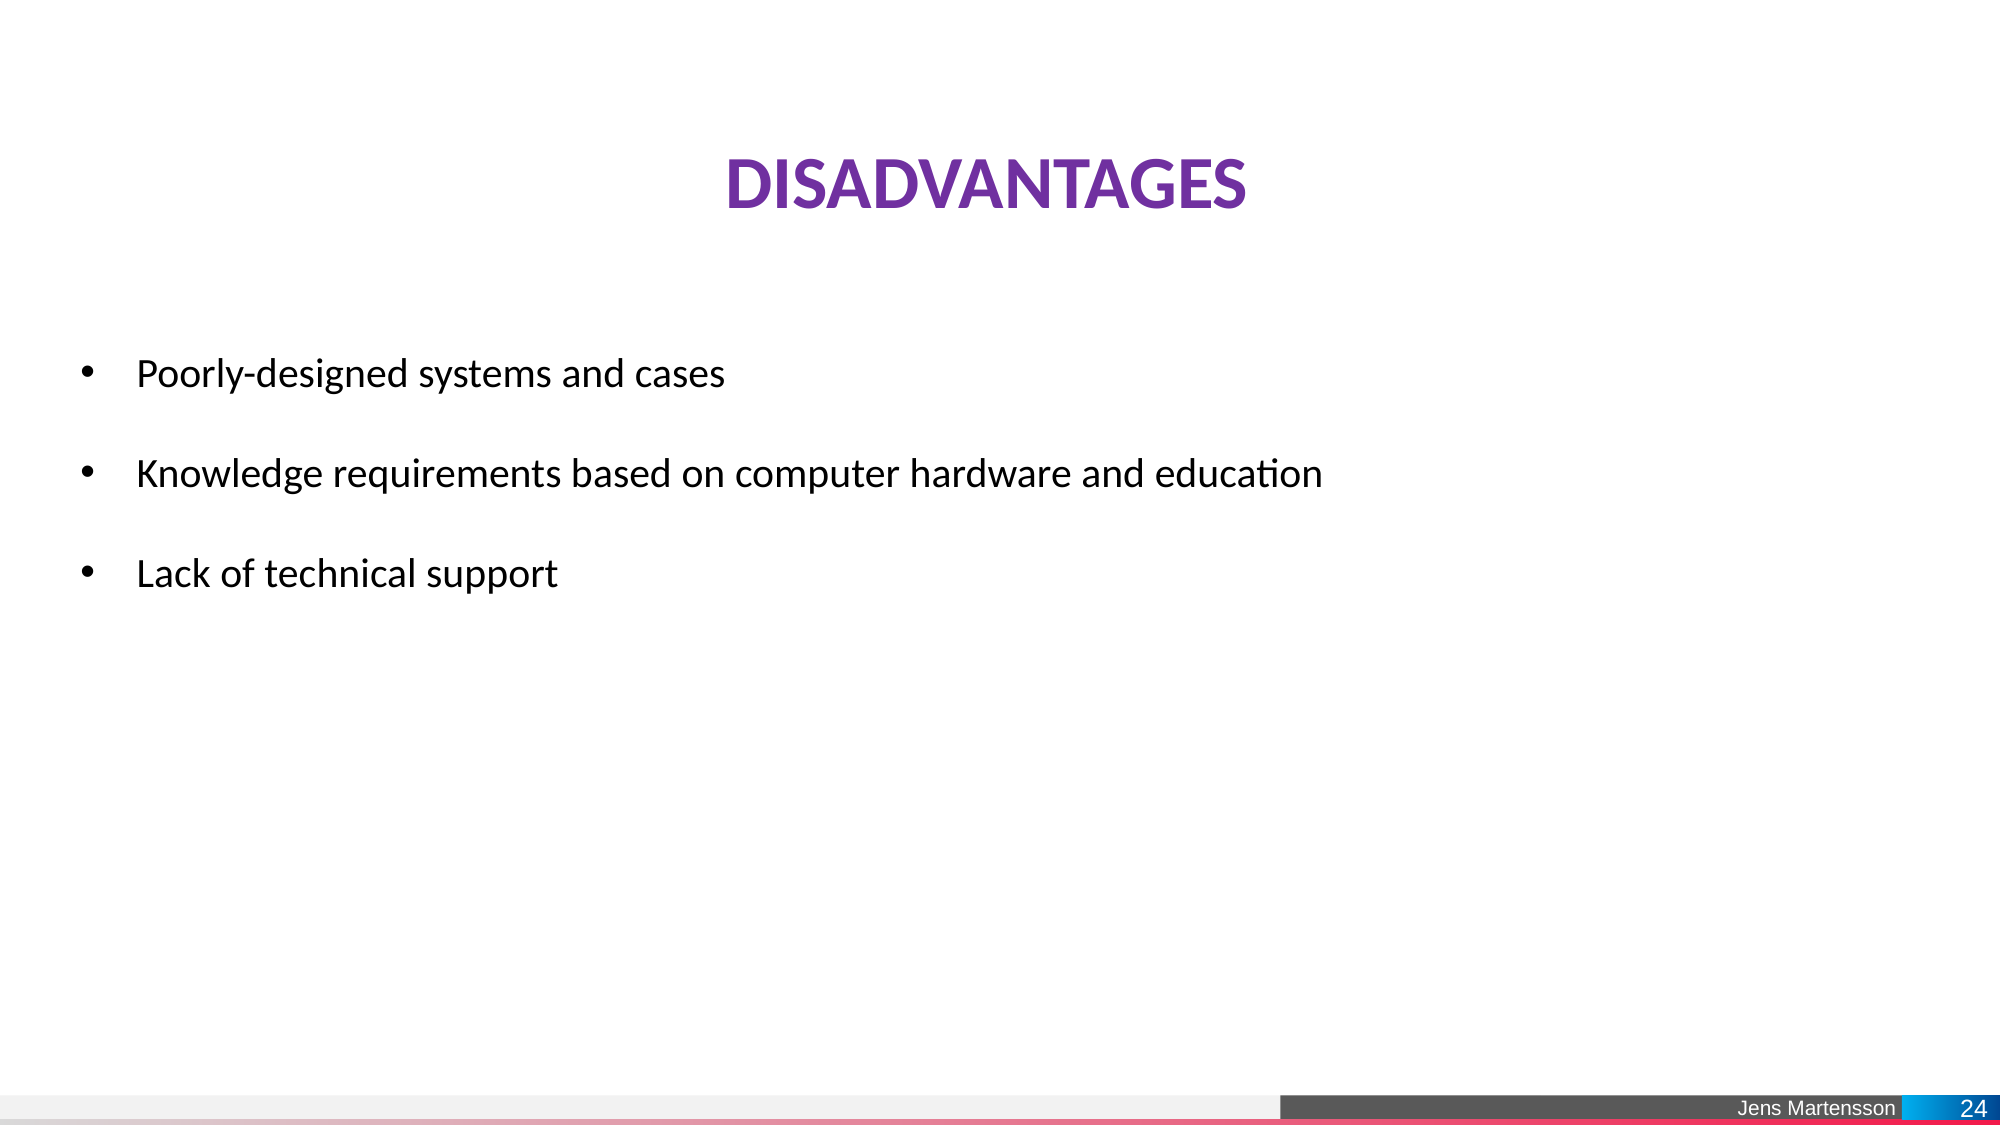

DISADVANTAGES
Poorly-designed systems and cases

Knowledge requirements based on computer hardware and education

Lack of technical support

24